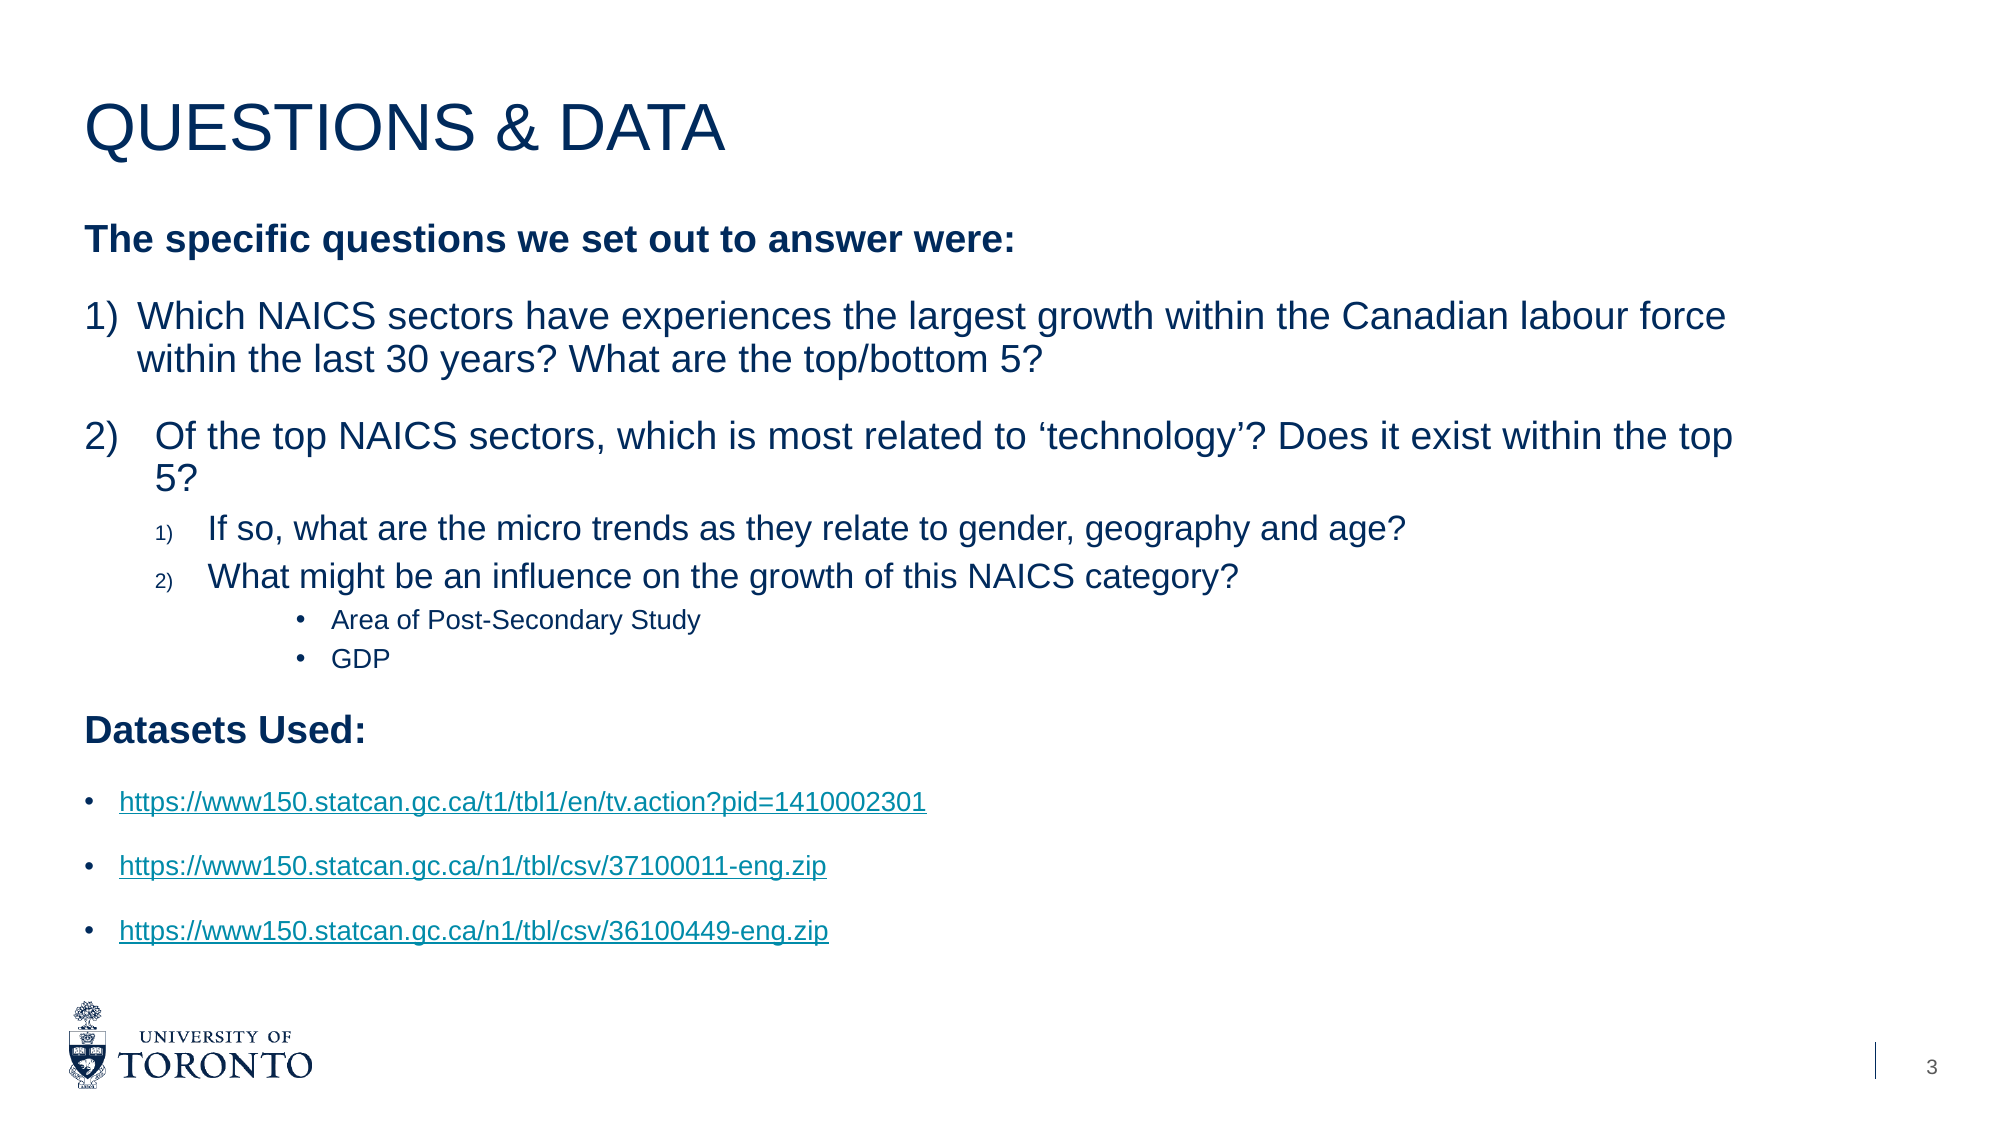

# Questions & Data
The specific questions we set out to answer were:
Which NAICS sectors have experiences the largest growth within the Canadian labour force within the last 30 years? What are the top/bottom 5?
Of the top NAICS sectors, which is most related to ‘technology’? Does it exist within the top 5?
If so, what are the micro trends as they relate to gender, geography and age?
What might be an influence on the growth of this NAICS category?
Area of Post-Secondary Study
GDP
Datasets Used:
https://www150.statcan.gc.ca/t1/tbl1/en/tv.action?pid=1410002301
https://www150.statcan.gc.ca/n1/tbl/csv/37100011-eng.zip
https://www150.statcan.gc.ca/n1/tbl/csv/36100449-eng.zip

3